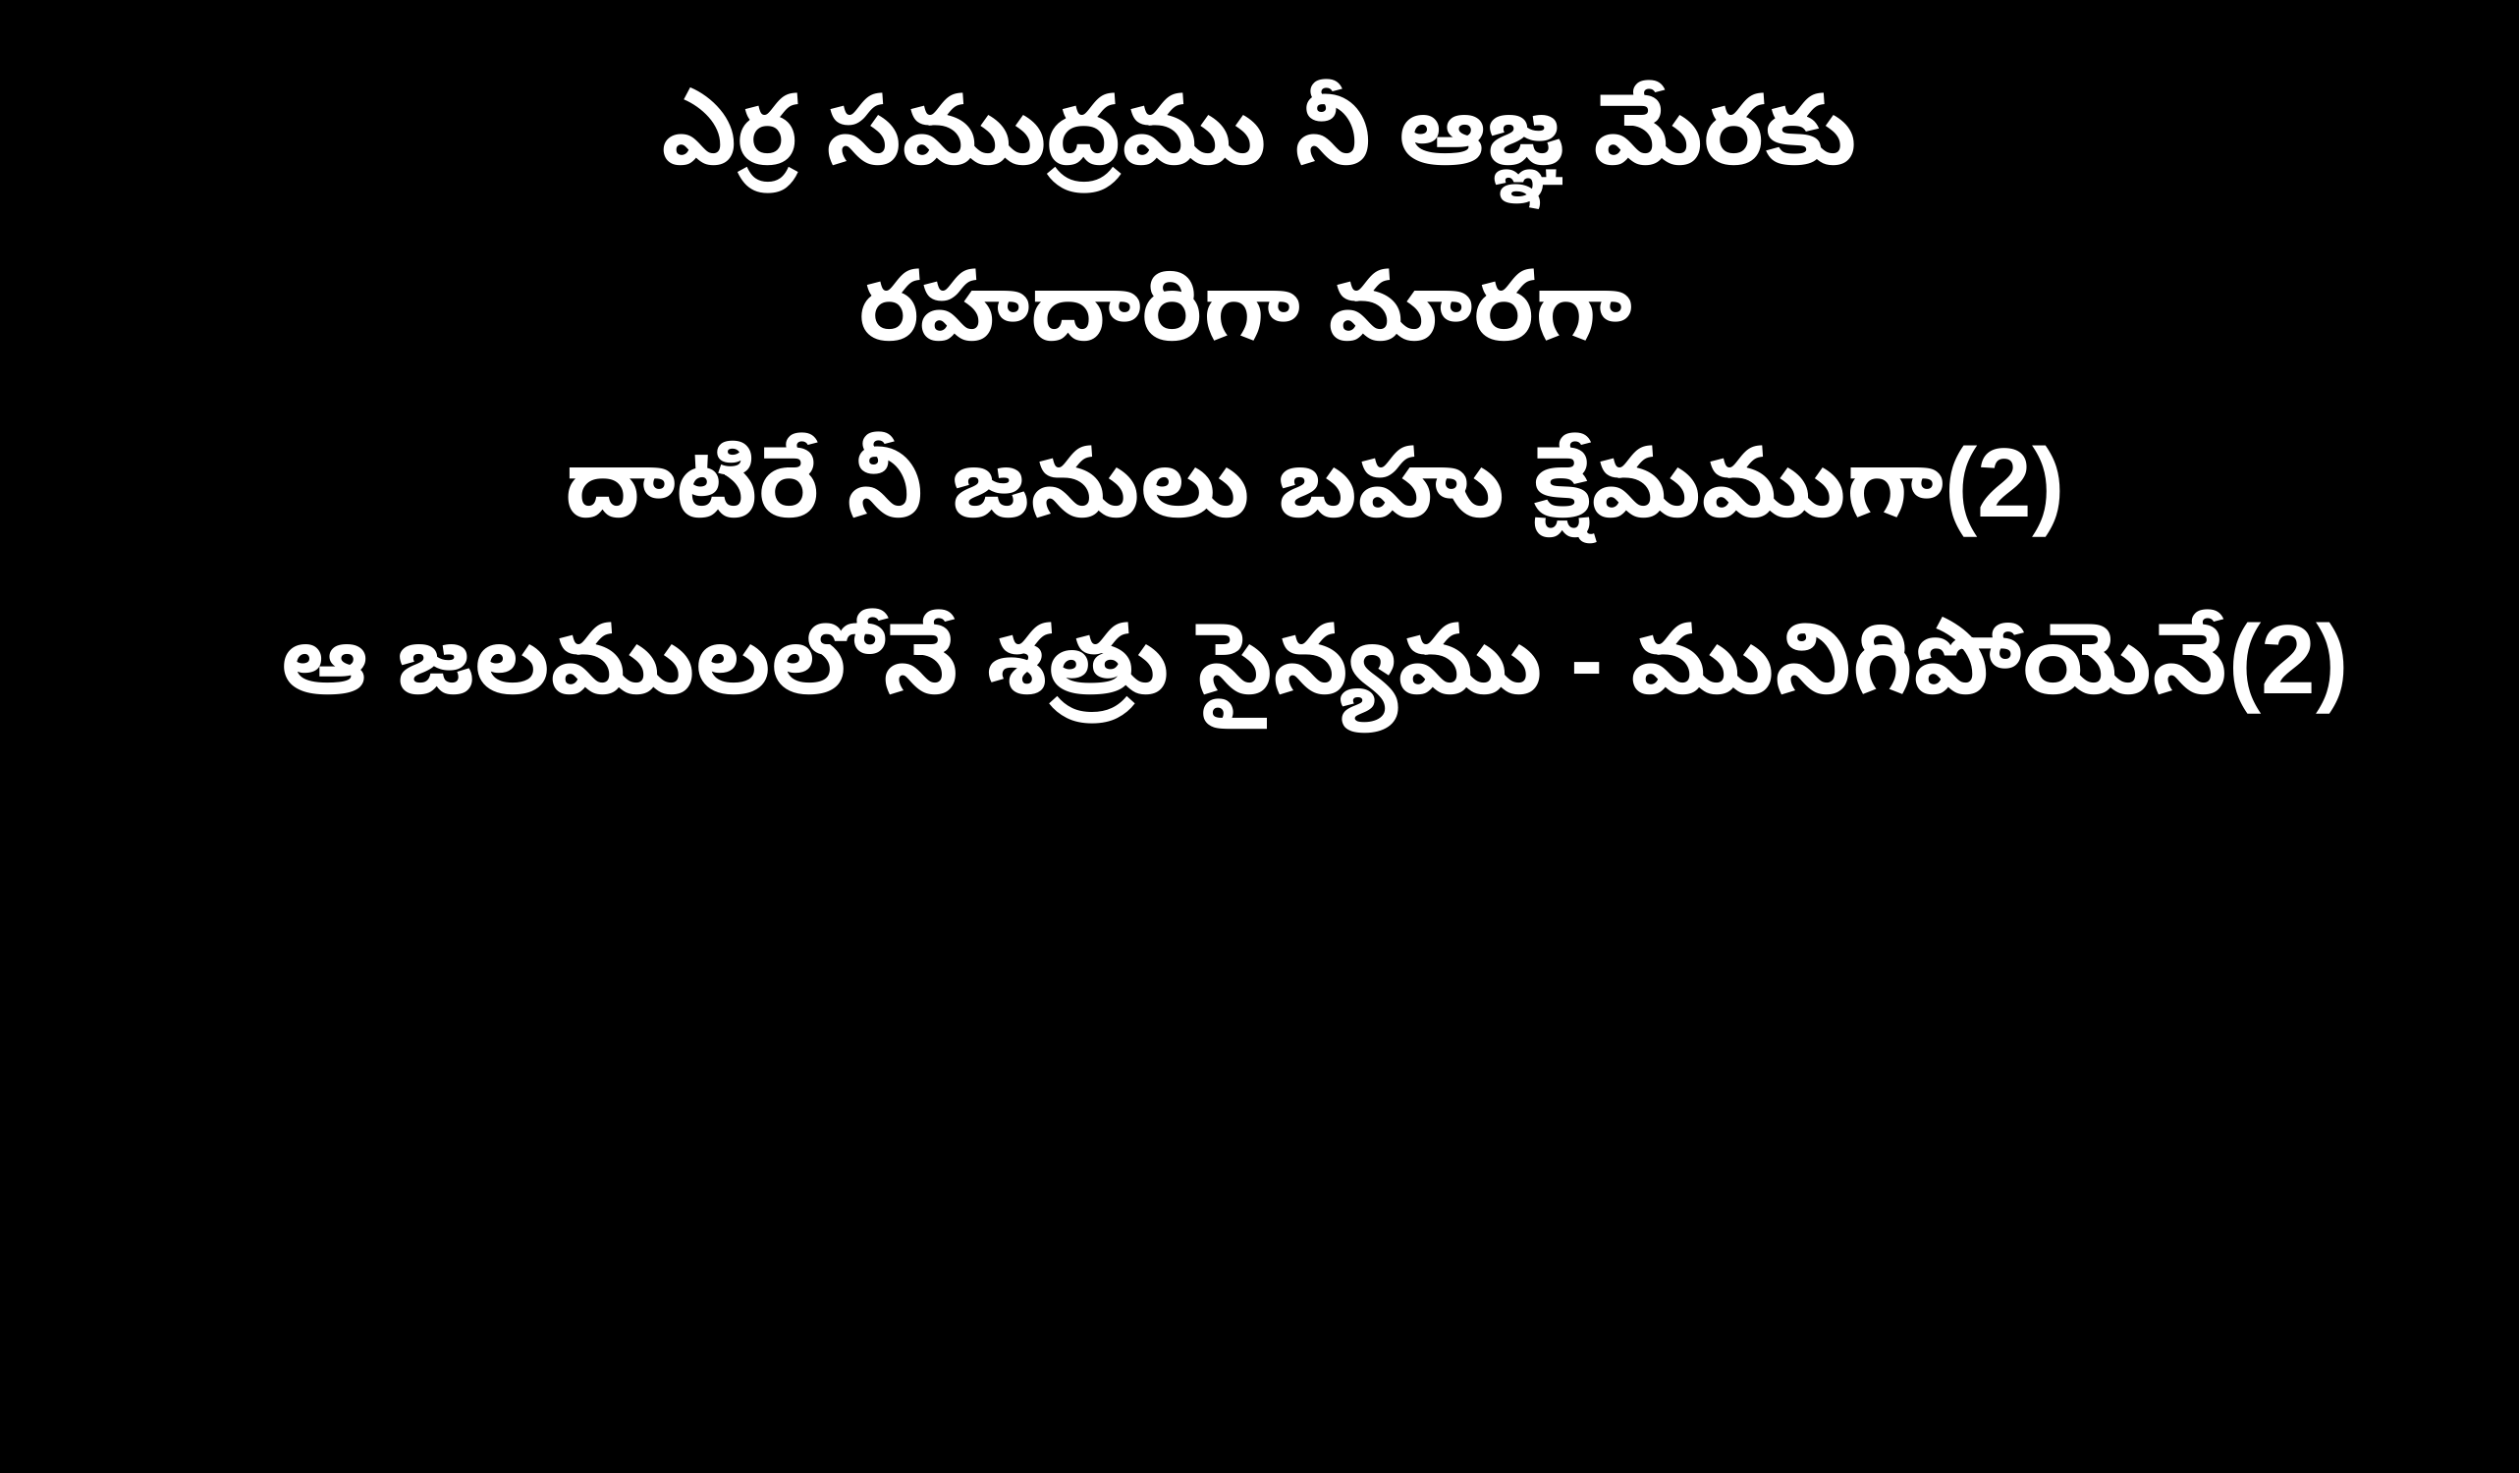

ఎర్ర సముద్రము నీ ఆజ్ఞ మేరకు
రహదారిగా మారగా
    దాటిరే నీ జనులు బహు క్షేమముగా(2)
    ఆ జలములలోనే శత్రు సైన్యము - మునిగిపోయెనే(2)